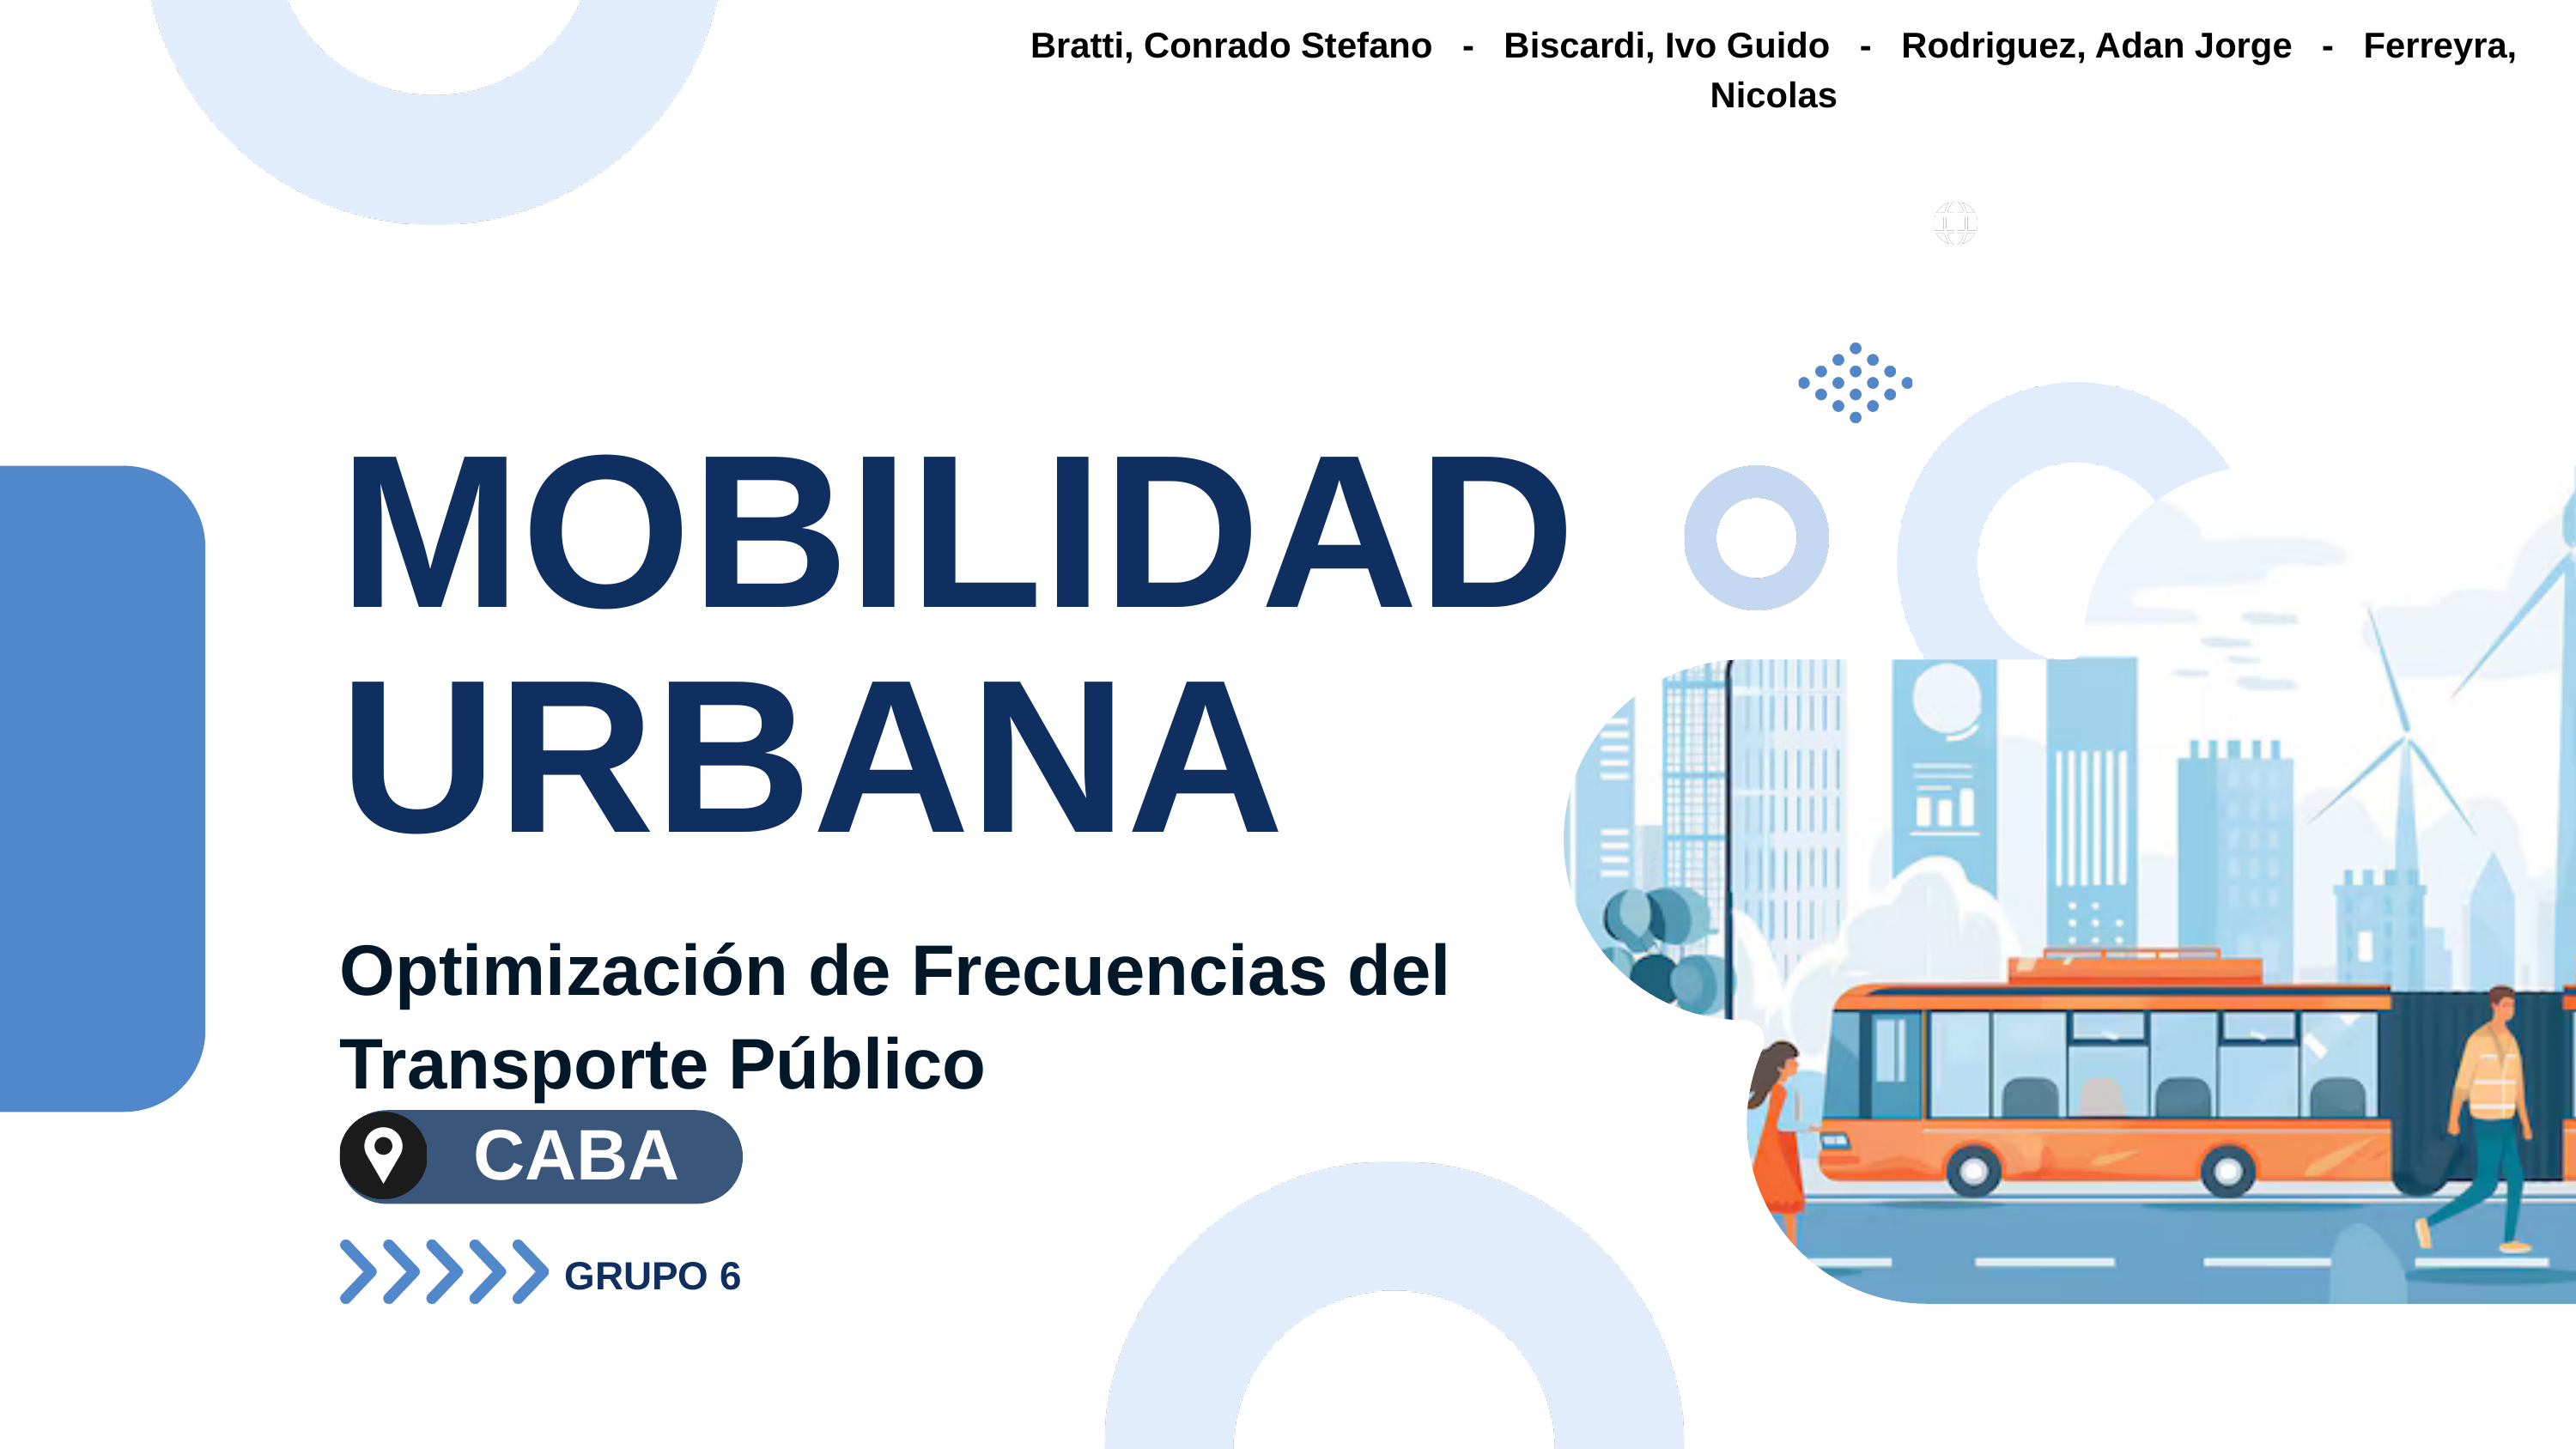

Bratti, Conrado Stefano   -   Biscardi, Ivo Guido   -   Rodriguez, Adan Jorge   -   Ferreyra, Nicolas

MOBILIDAD
URBANA

Optimización de Frecuencias del Transporte Público
CABA

GRUPO 6